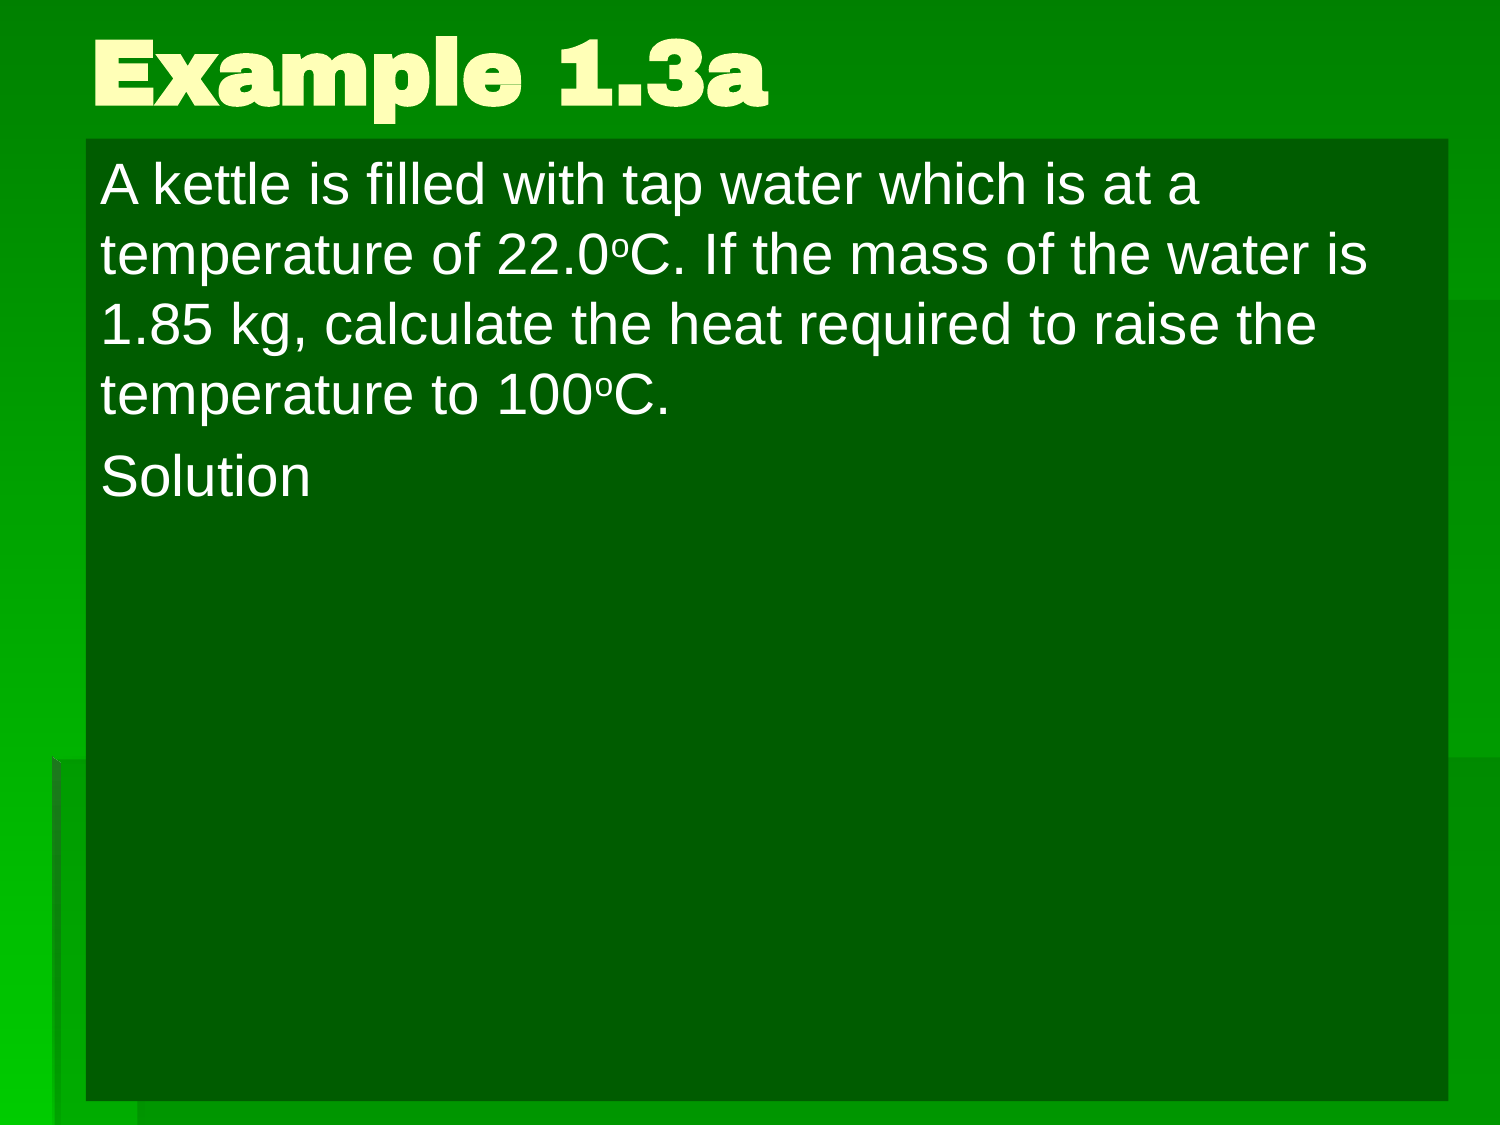

# Example 1.3a
A kettle is filled with tap water which is at a temperature of 22.0oC. If the mass of the water is 1.85 kg, calculate the heat required to raise the temperature to 100oC.
Solution